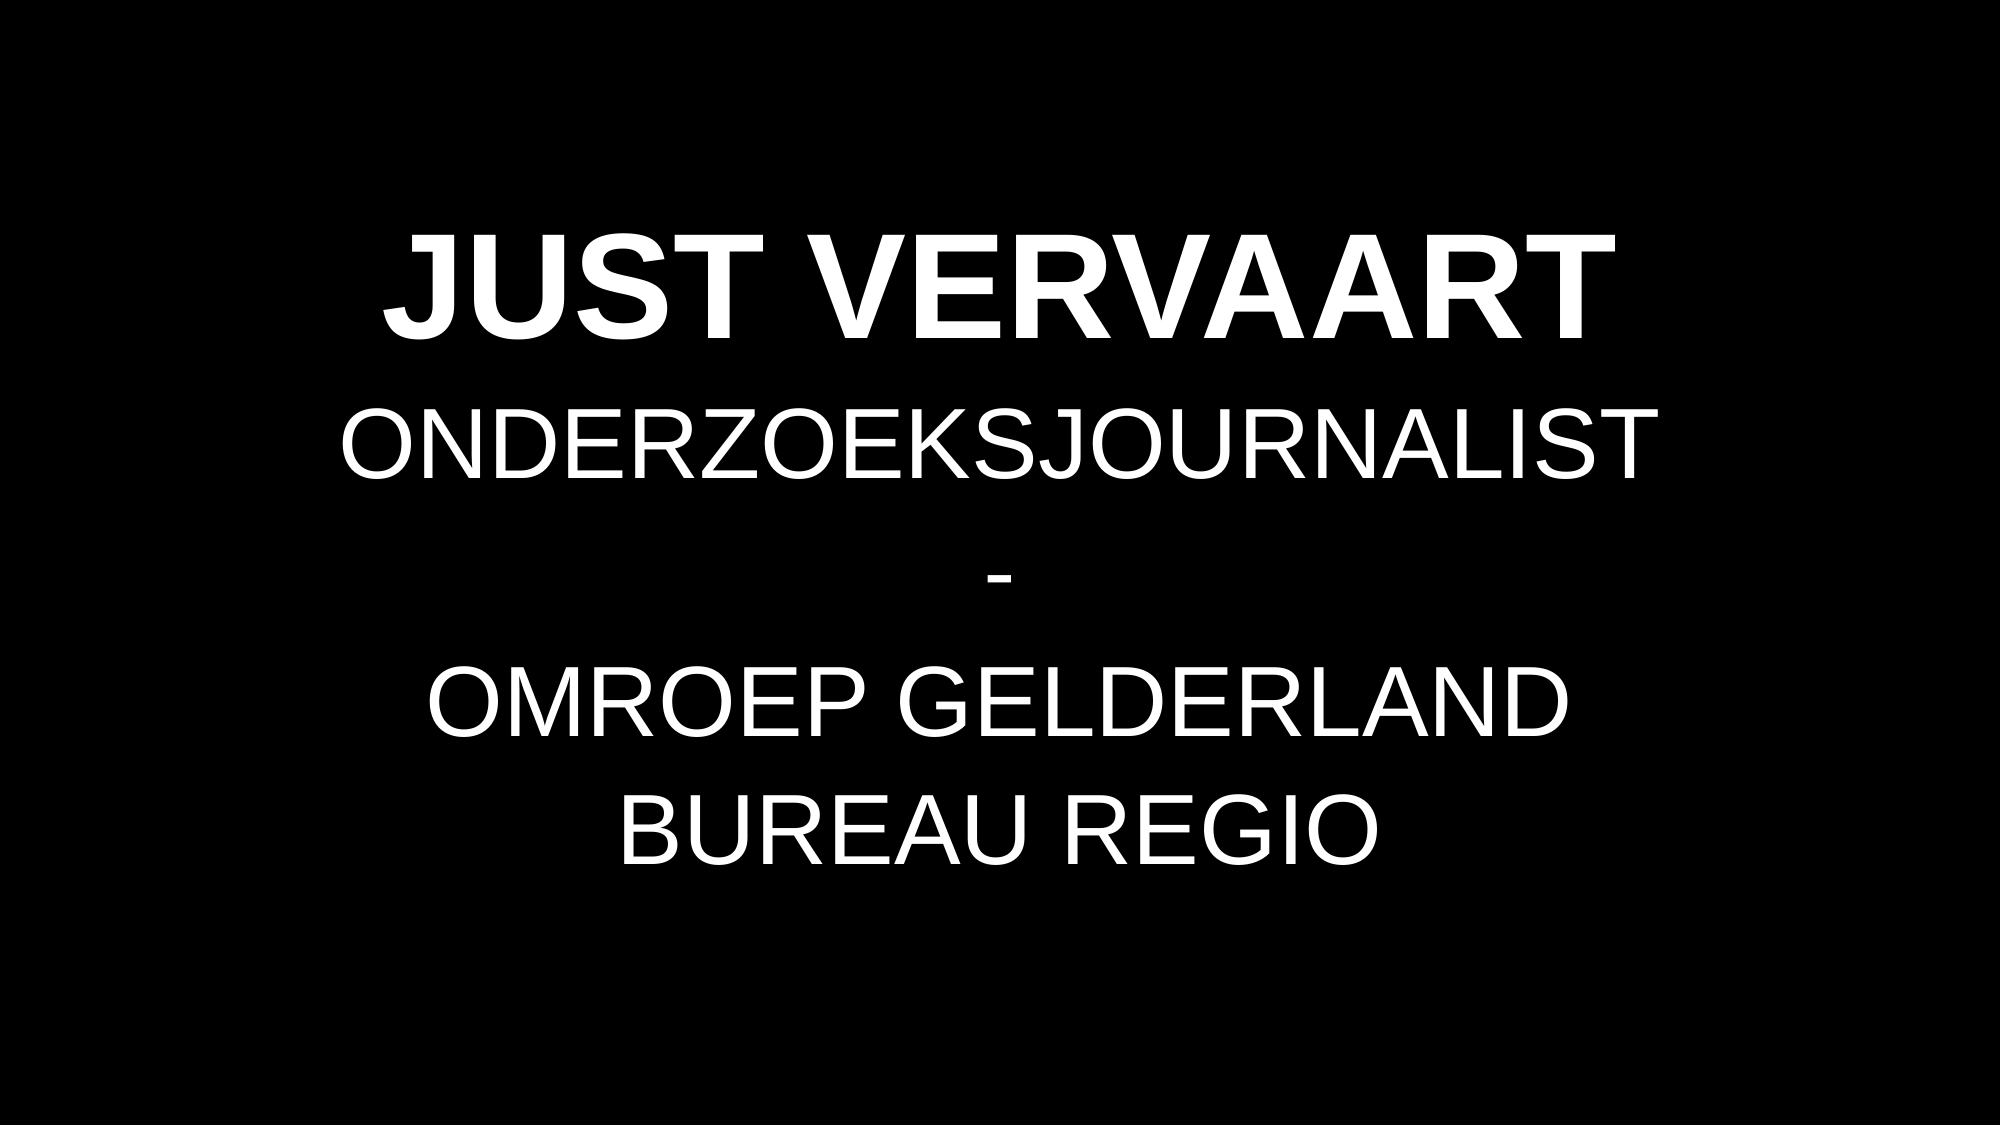

JUST VERVAART
ONDERZOEKSJOURNALIST
-
OMROEP GELDERLAND
BUREAU REGIO